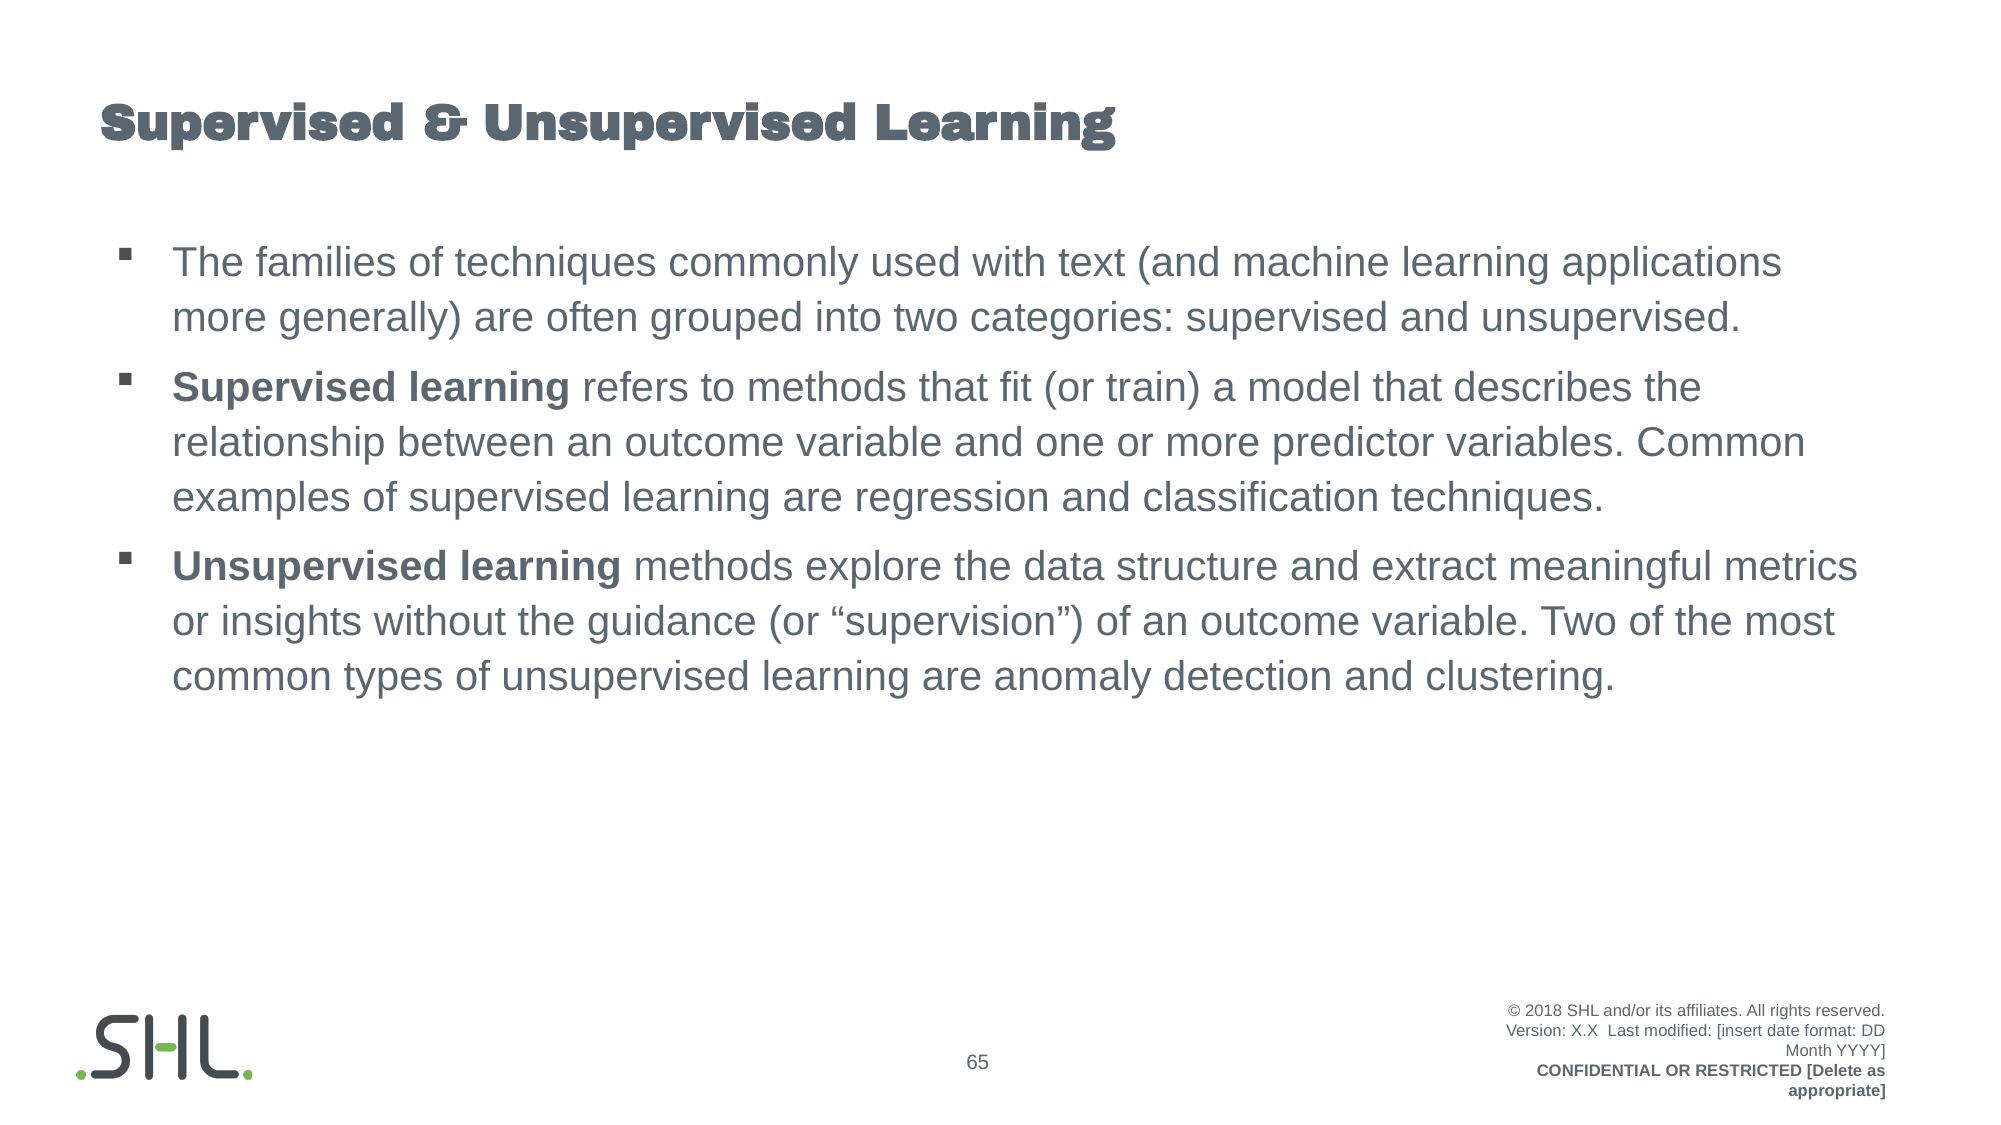

# Supervised & Unsupervised Learning
The families of techniques commonly used with text (and machine learning applications more generally) are often grouped into two categories: supervised and unsupervised.
Supervised learning refers to methods that fit (or train) a model that describes the relationship between an outcome variable and one or more predictor variables. Common examples of supervised learning are regression and classification techniques.
Unsupervised learning methods explore the data structure and extract meaningful metrics or insights without the guidance (or “supervision”) of an outcome variable. Two of the most common types of unsupervised learning are anomaly detection and clustering.

© 2018 SHL and/or its affiliates. All rights reserved.
Version: X.X  Last modified: [insert date format: DD Month YYYY]
CONFIDENTIAL OR RESTRICTED [Delete as appropriate]